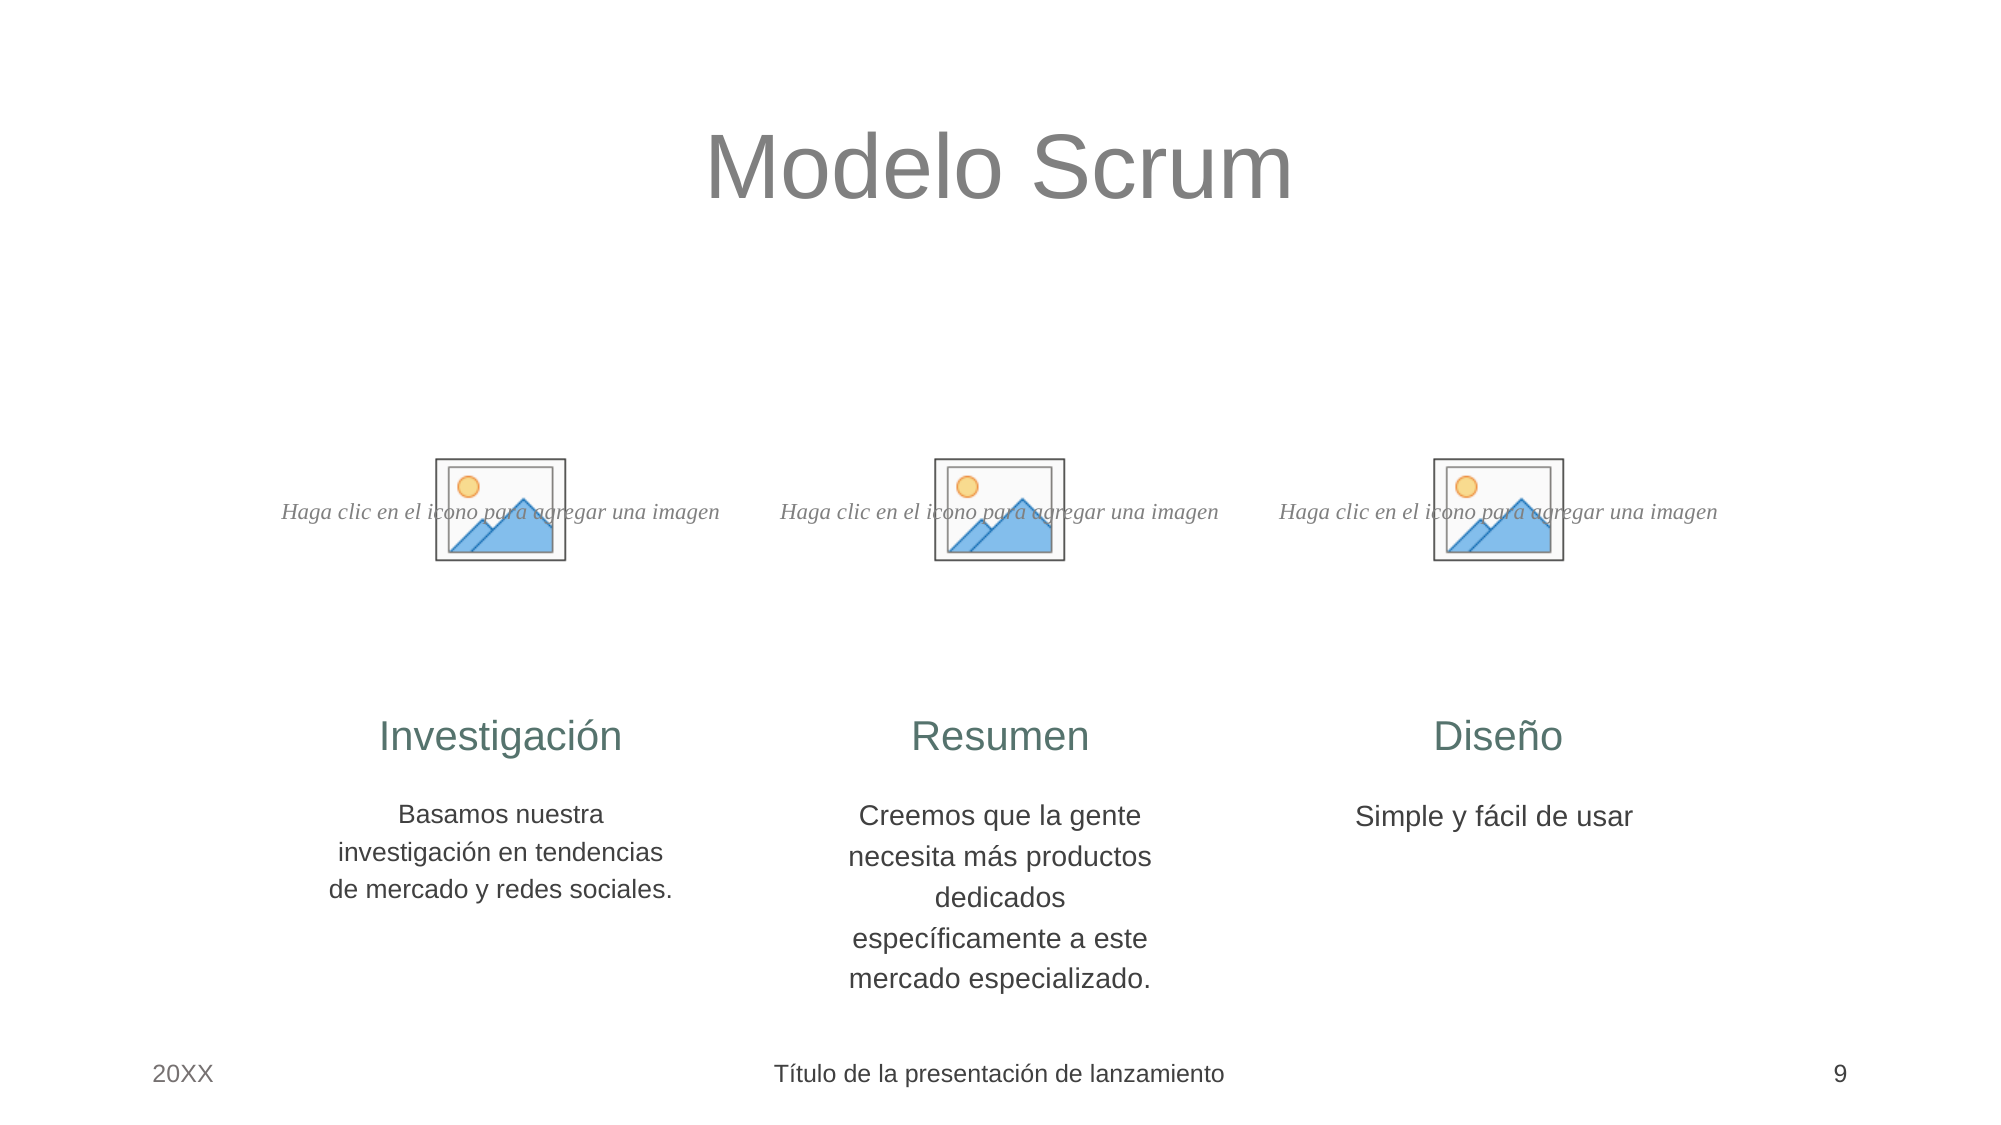

# Modelo Scrum

Investigación
Resumen
Diseño
Basamos nuestra investigación en tendencias de mercado y redes sociales.
Creemos que la gente necesita más productos dedicados específicamente a este mercado especializado.

Simple y fácil de usar
20XX
Título de la presentación de lanzamiento
9